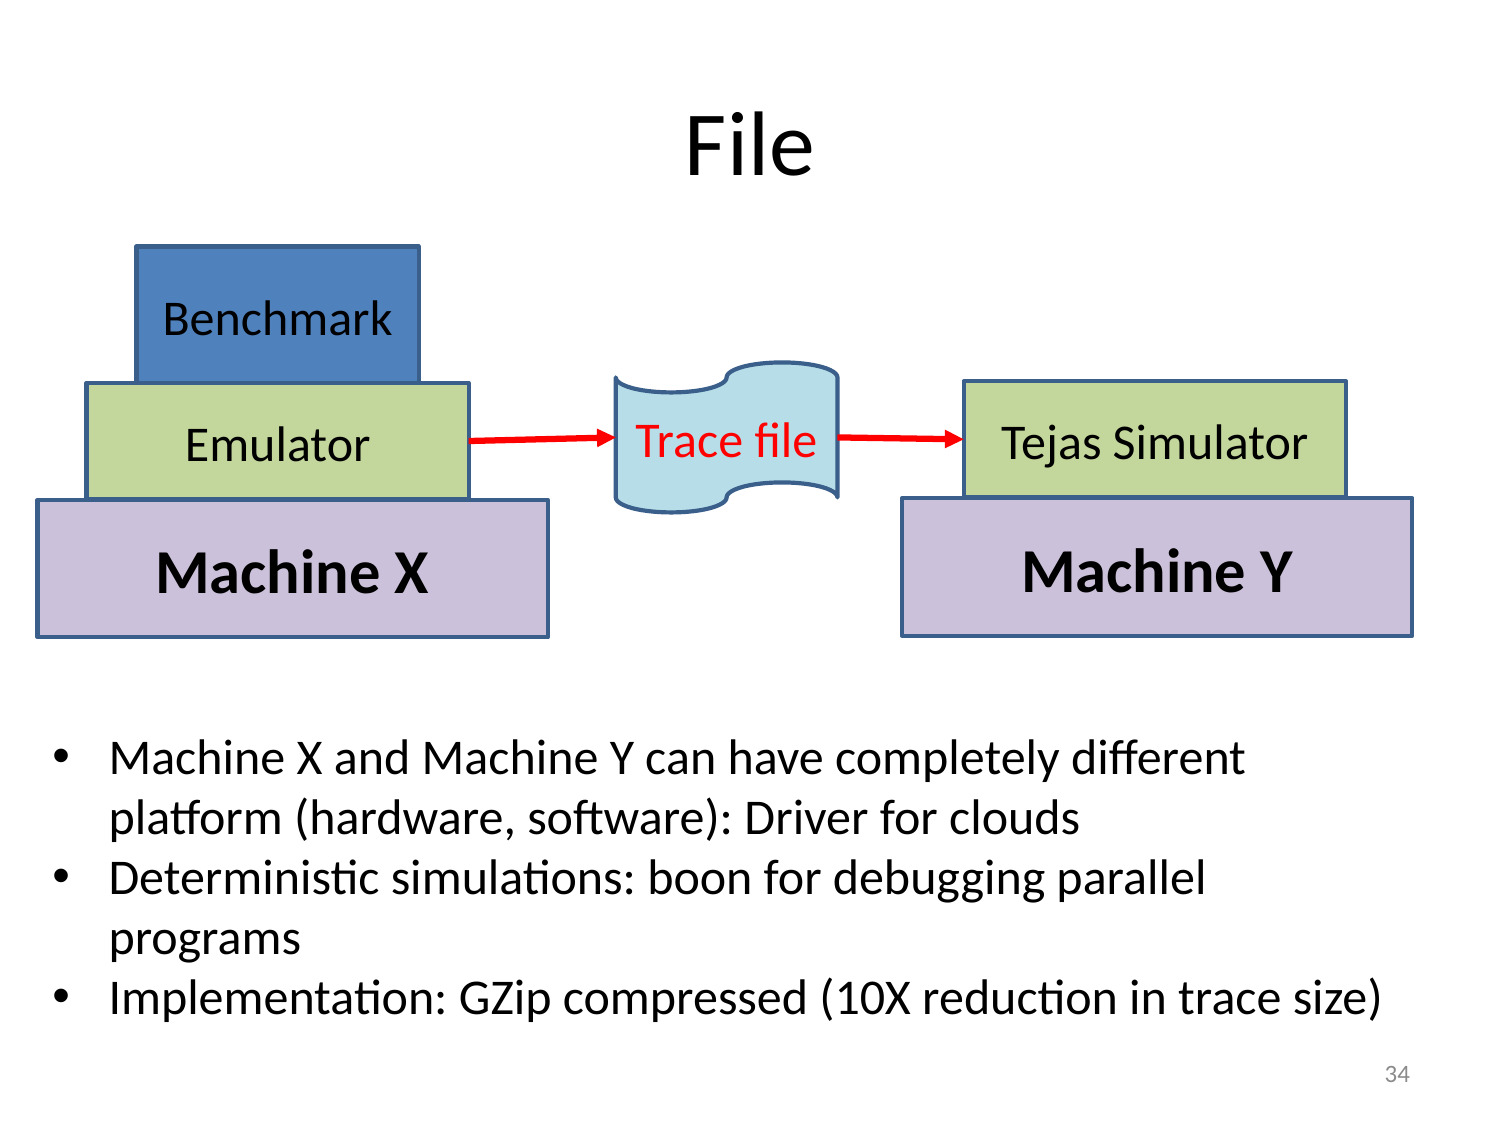

# File
Benchmark
Trace file
Tejas Simulator
Emulator
Machine Y
Machine X
Machine X and Machine Y can have completely different platform (hardware, software): Driver for clouds
Deterministic simulations: boon for debugging parallel programs
Implementation: GZip compressed (10X reduction in trace size)
34